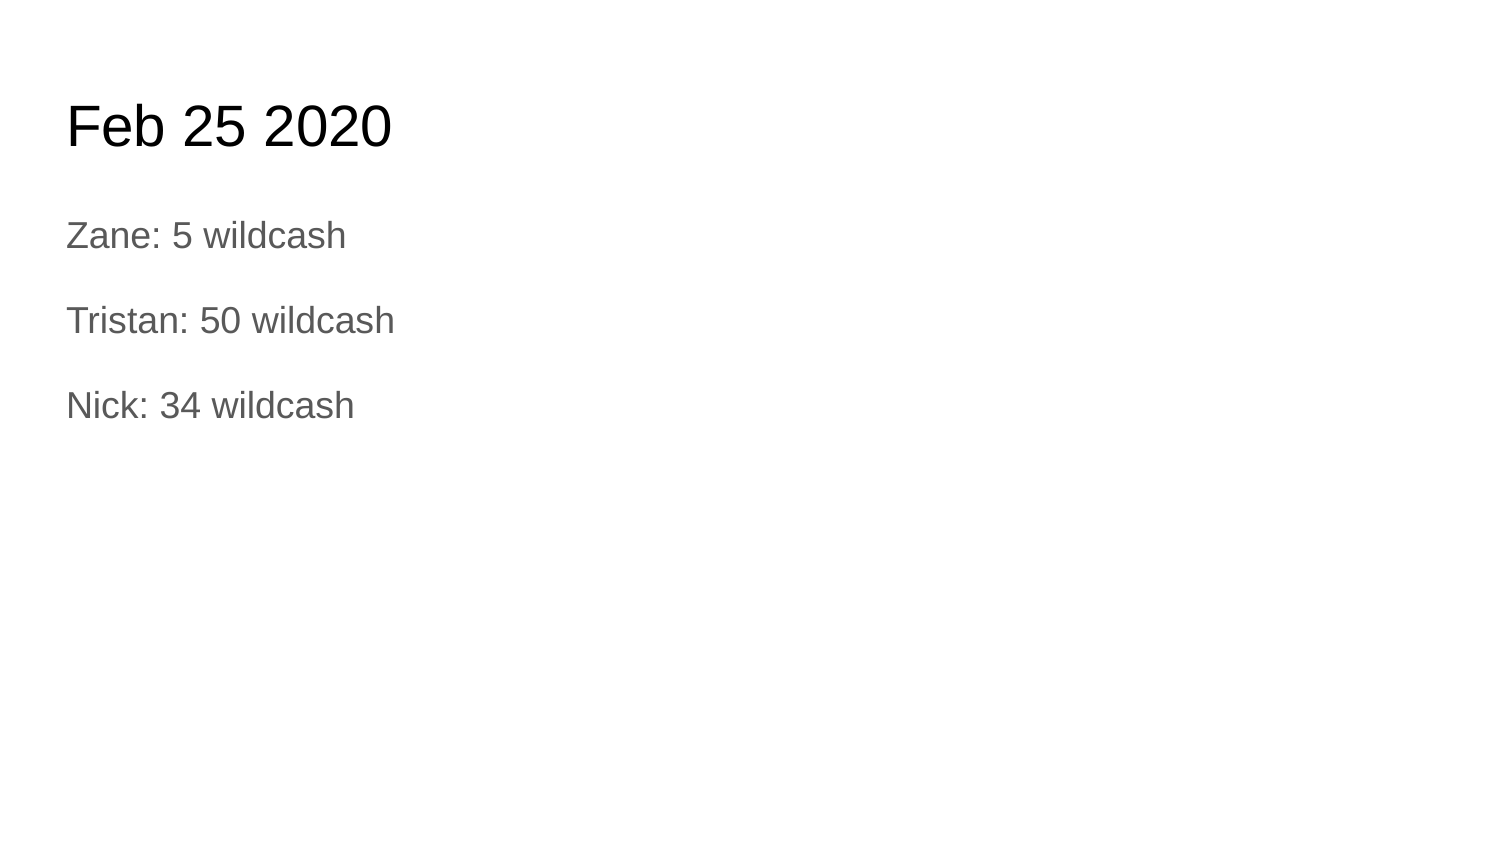

# Feb 25 2020
Zane: 5 wildcash
Tristan: 50 wildcash
Nick: 34 wildcash